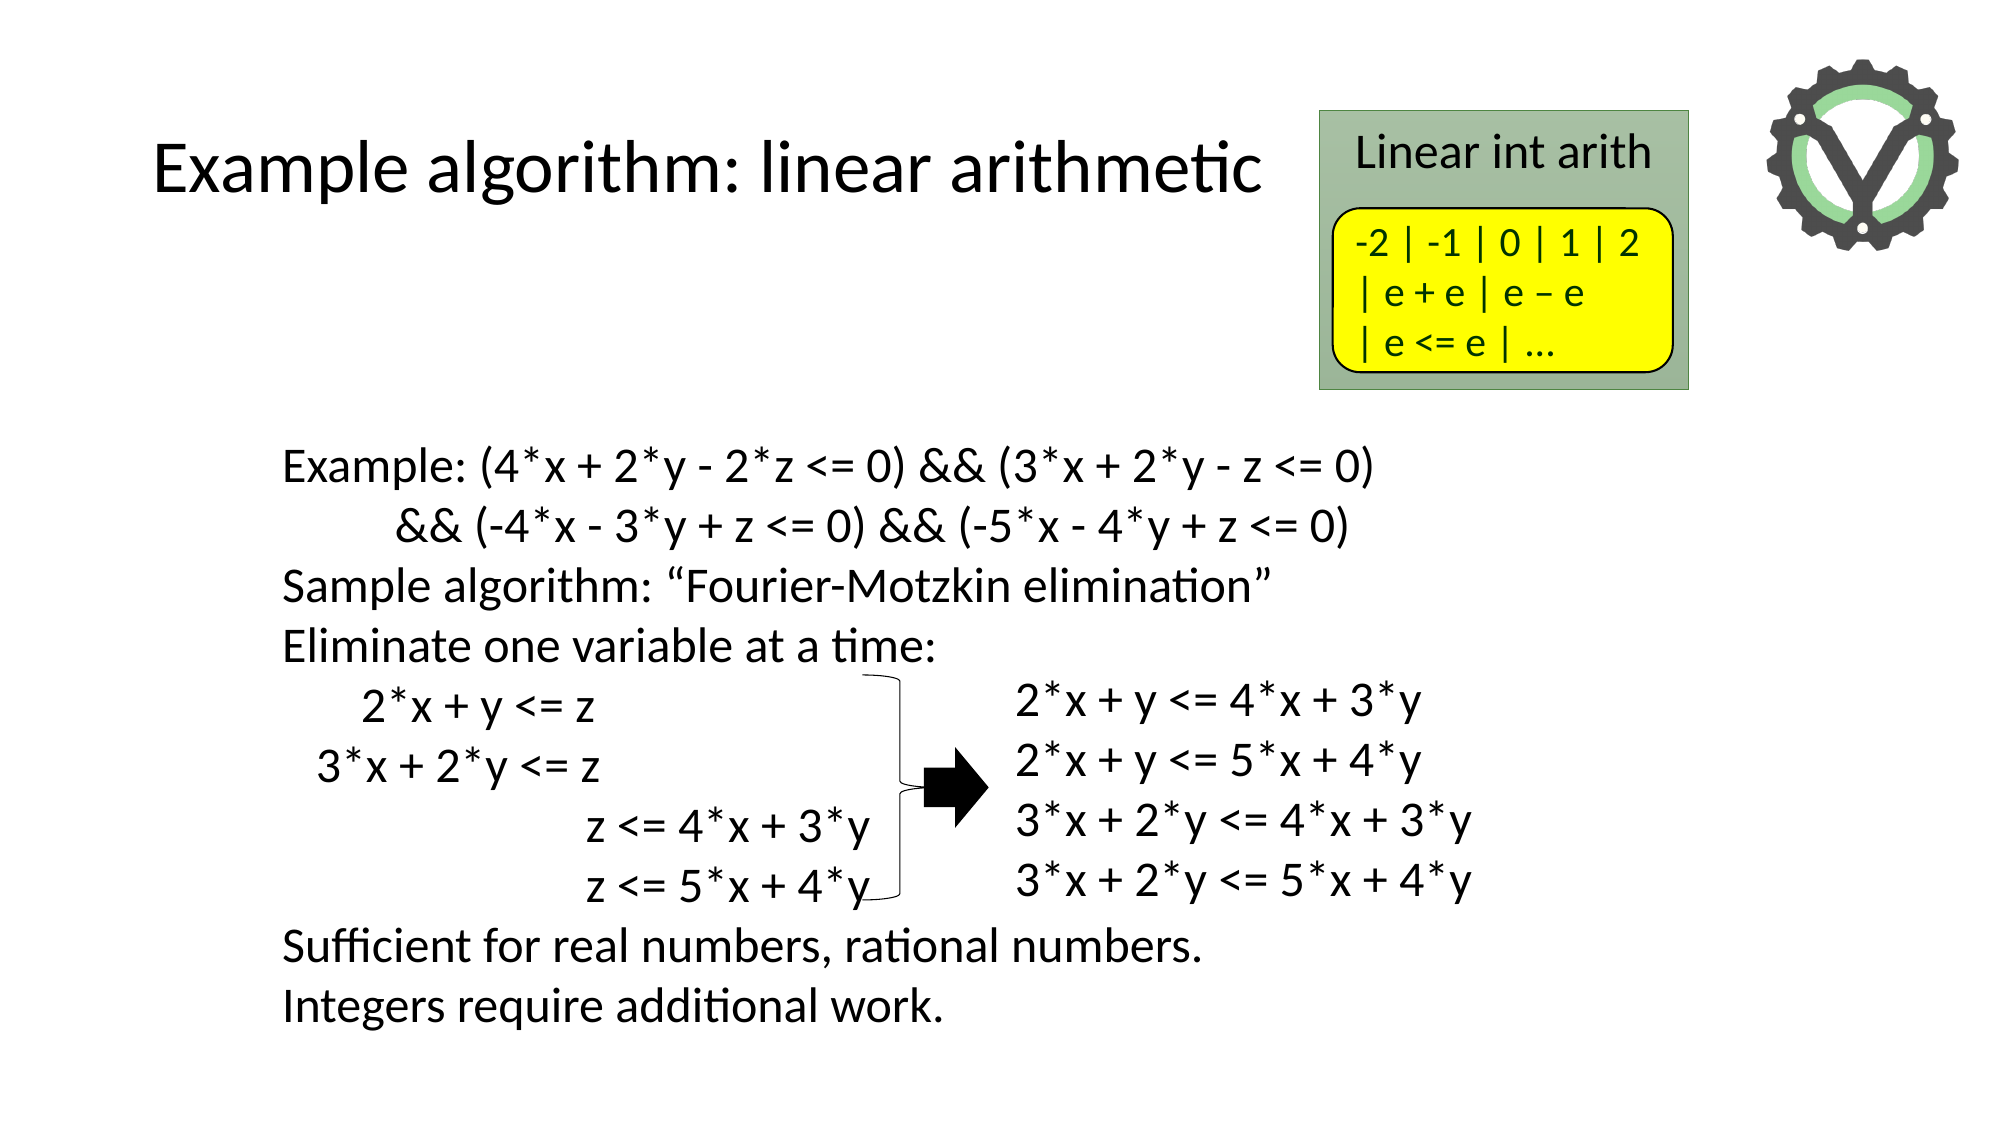

# Example algorithm: linear arithmetic
Linear int arith

-2 | -1 | 0 | 1 | 2
| e + e | e – e
| e <= e | ...
Example: (4*x + 2*y - 2*z <= 0) && (3*x + 2*y - z <= 0)
          && (-4*x - 3*y + z <= 0) && (-5*x - 4*y + z <= 0)
Sample algorithm: “Fourier-Motzkin elimination”
Eliminate one variable at a time:
       2*x + y <= z
   3*x + 2*y <= z
                           z <= 4*x + 3*y
                           z <= 5*x + 4*y
Sufficient for real numbers, rational numbers.
Integers require additional work.
2*x + y <= 4*x + 3*y
2*x + y <= 5*x + 4*y
3*x + 2*y <= 4*x + 3*y
3*x + 2*y <= 5*x + 4*y